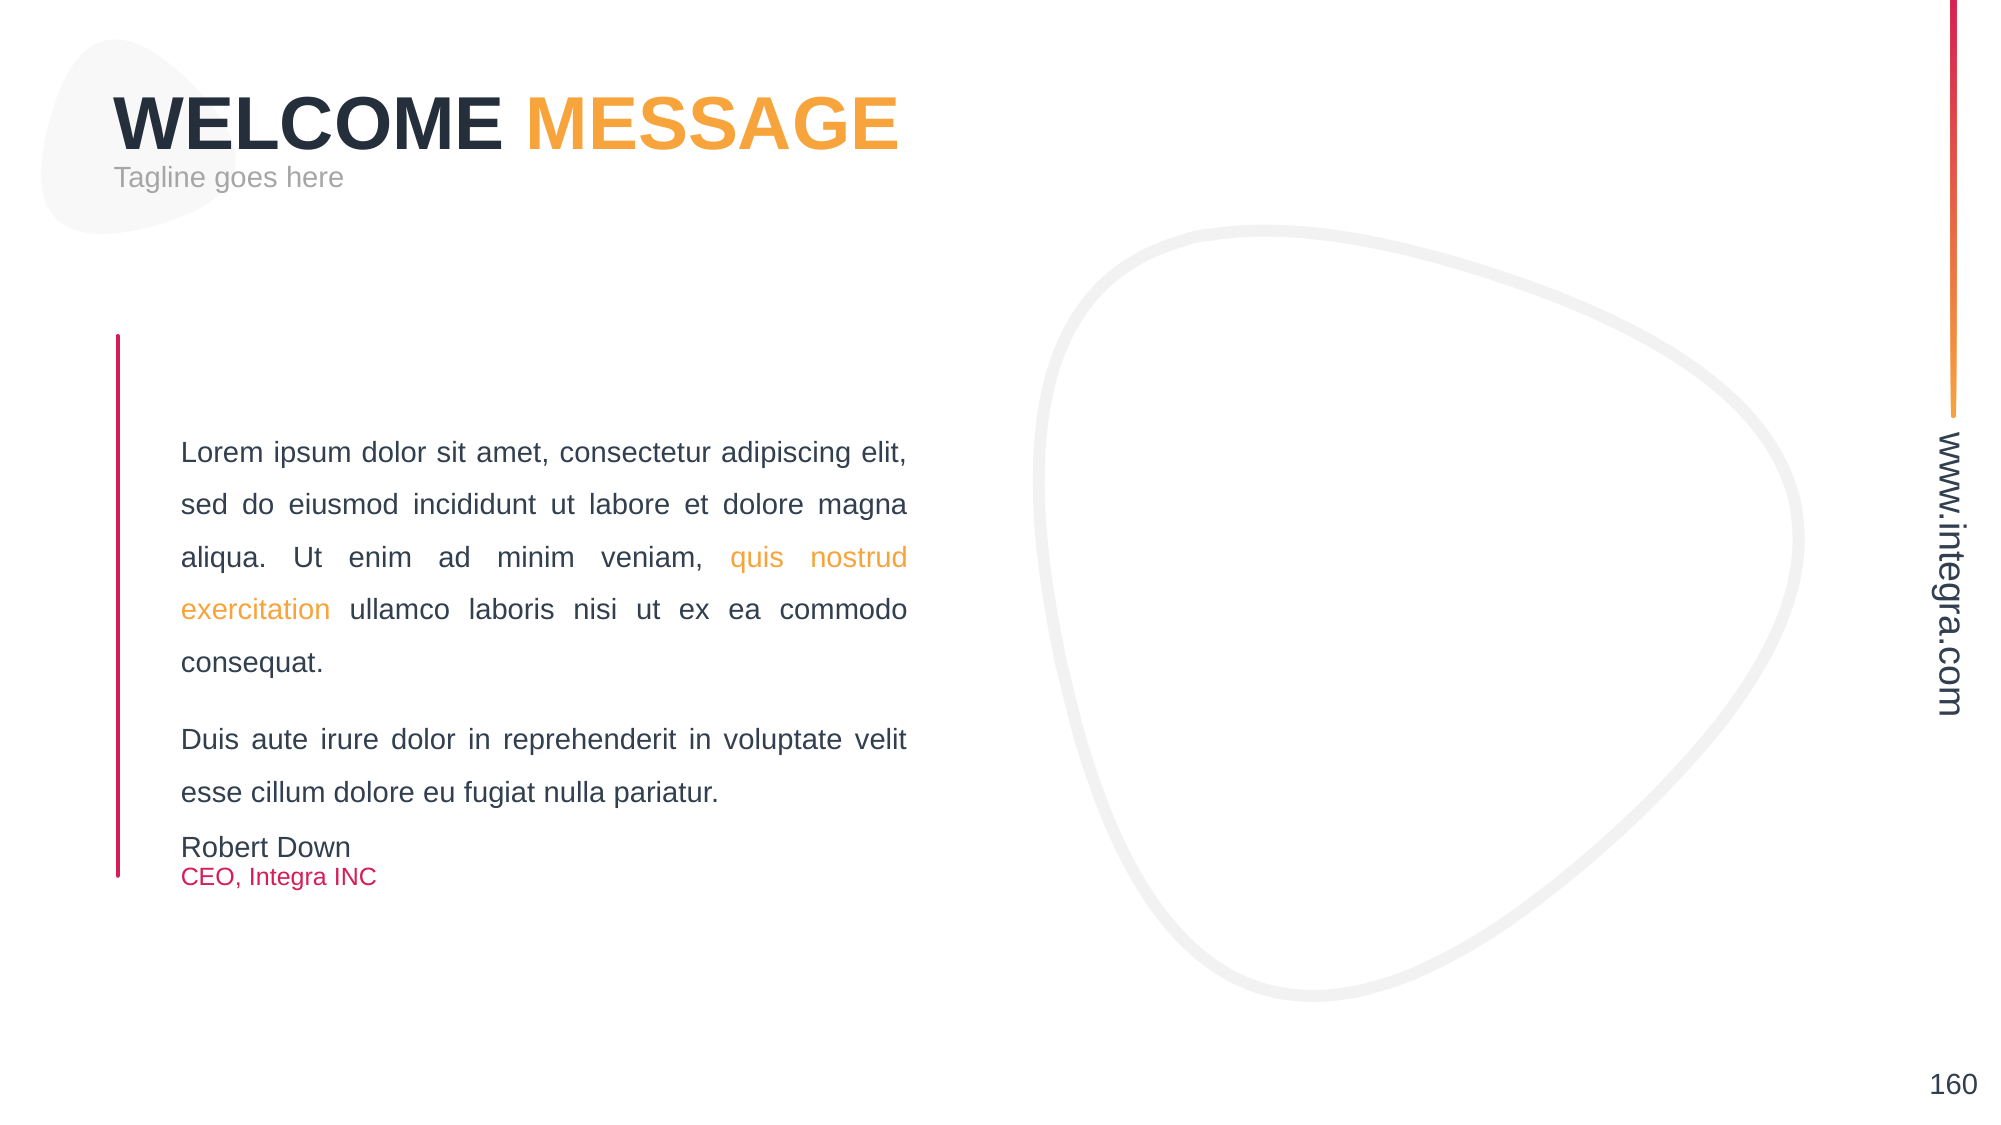

WELCOME MESSAGE
Tagline goes here

Lorem ipsum dolor sit amet, consectetur adipiscing elit, sed do eiusmod incididunt ut labore et dolore magna aliqua. Ut enim ad minim veniam, quis nostrud exercitation ullamco laboris nisi ut ex ea commodo consequat.
Duis aute irure dolor in reprehenderit in voluptate velit esse cillum dolore eu fugiat nulla pariatur.
www.integra.com
Robert Down
CEO, Integra INC
160